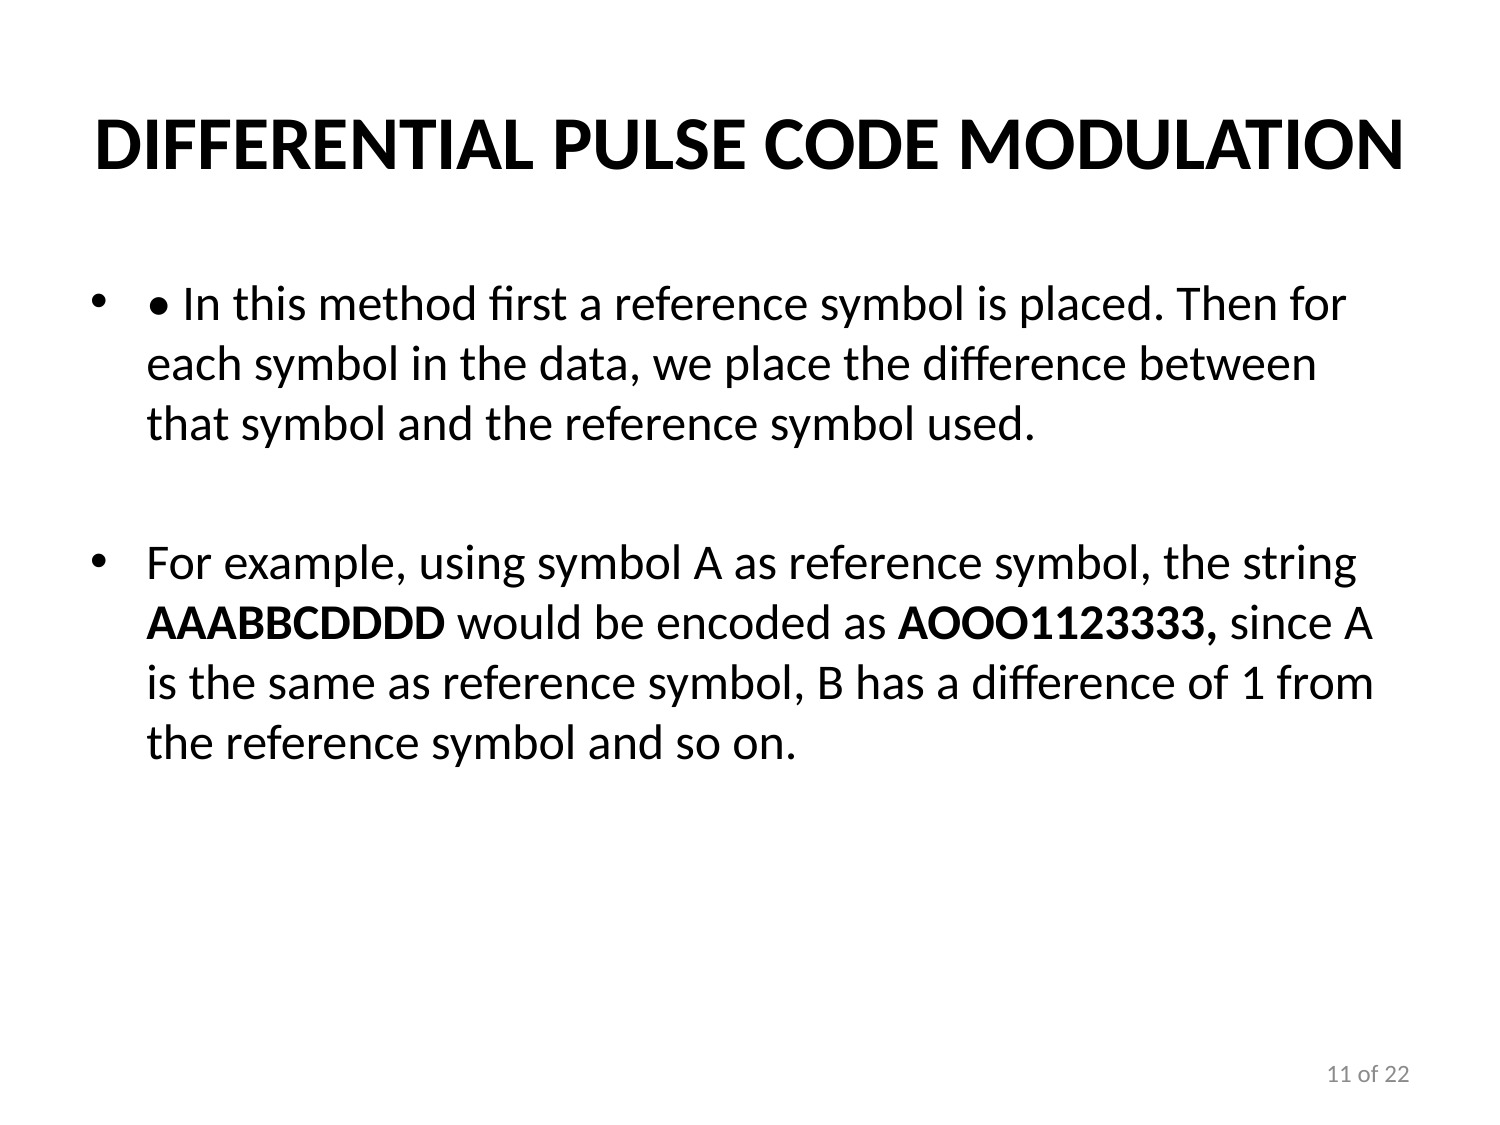

# Differential pulse code modulation
• In this method first a reference symbol is placed. Then for each symbol in the data, we place the difference between that symbol and the reference symbol used.

For example, using symbol A as reference symbol, the string AAABBCDDDD would be encoded as AOOO1123333, since A is the same as reference symbol, B has a difference of 1 from the reference symbol and so on.

11 of 22